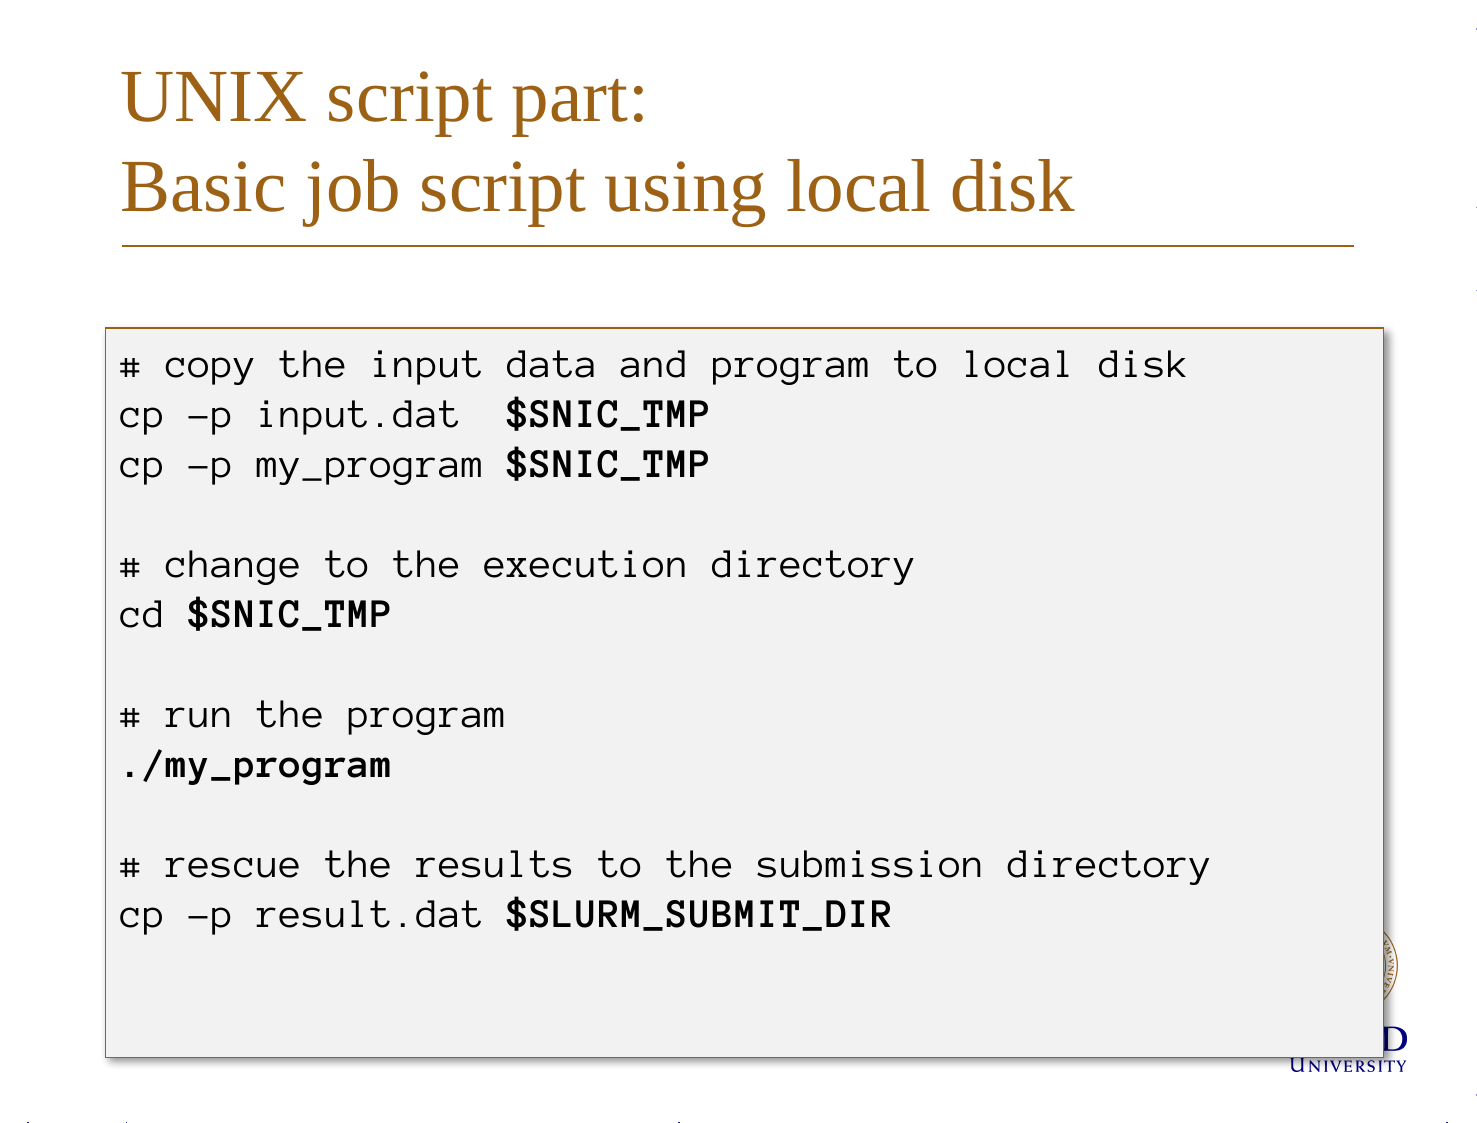

# UNIX script part: Basic job script using local disk
# copy the input data and program to local disk
cp -p input.dat  $SNIC_TMP
cp -p my_program $SNIC_TMP
# change to the execution directory
cd $SNIC_TMP
# run the program
./my_program
# rescue the results to the submission directory
cp -p result.dat $SLURM_SUBMIT_DIR